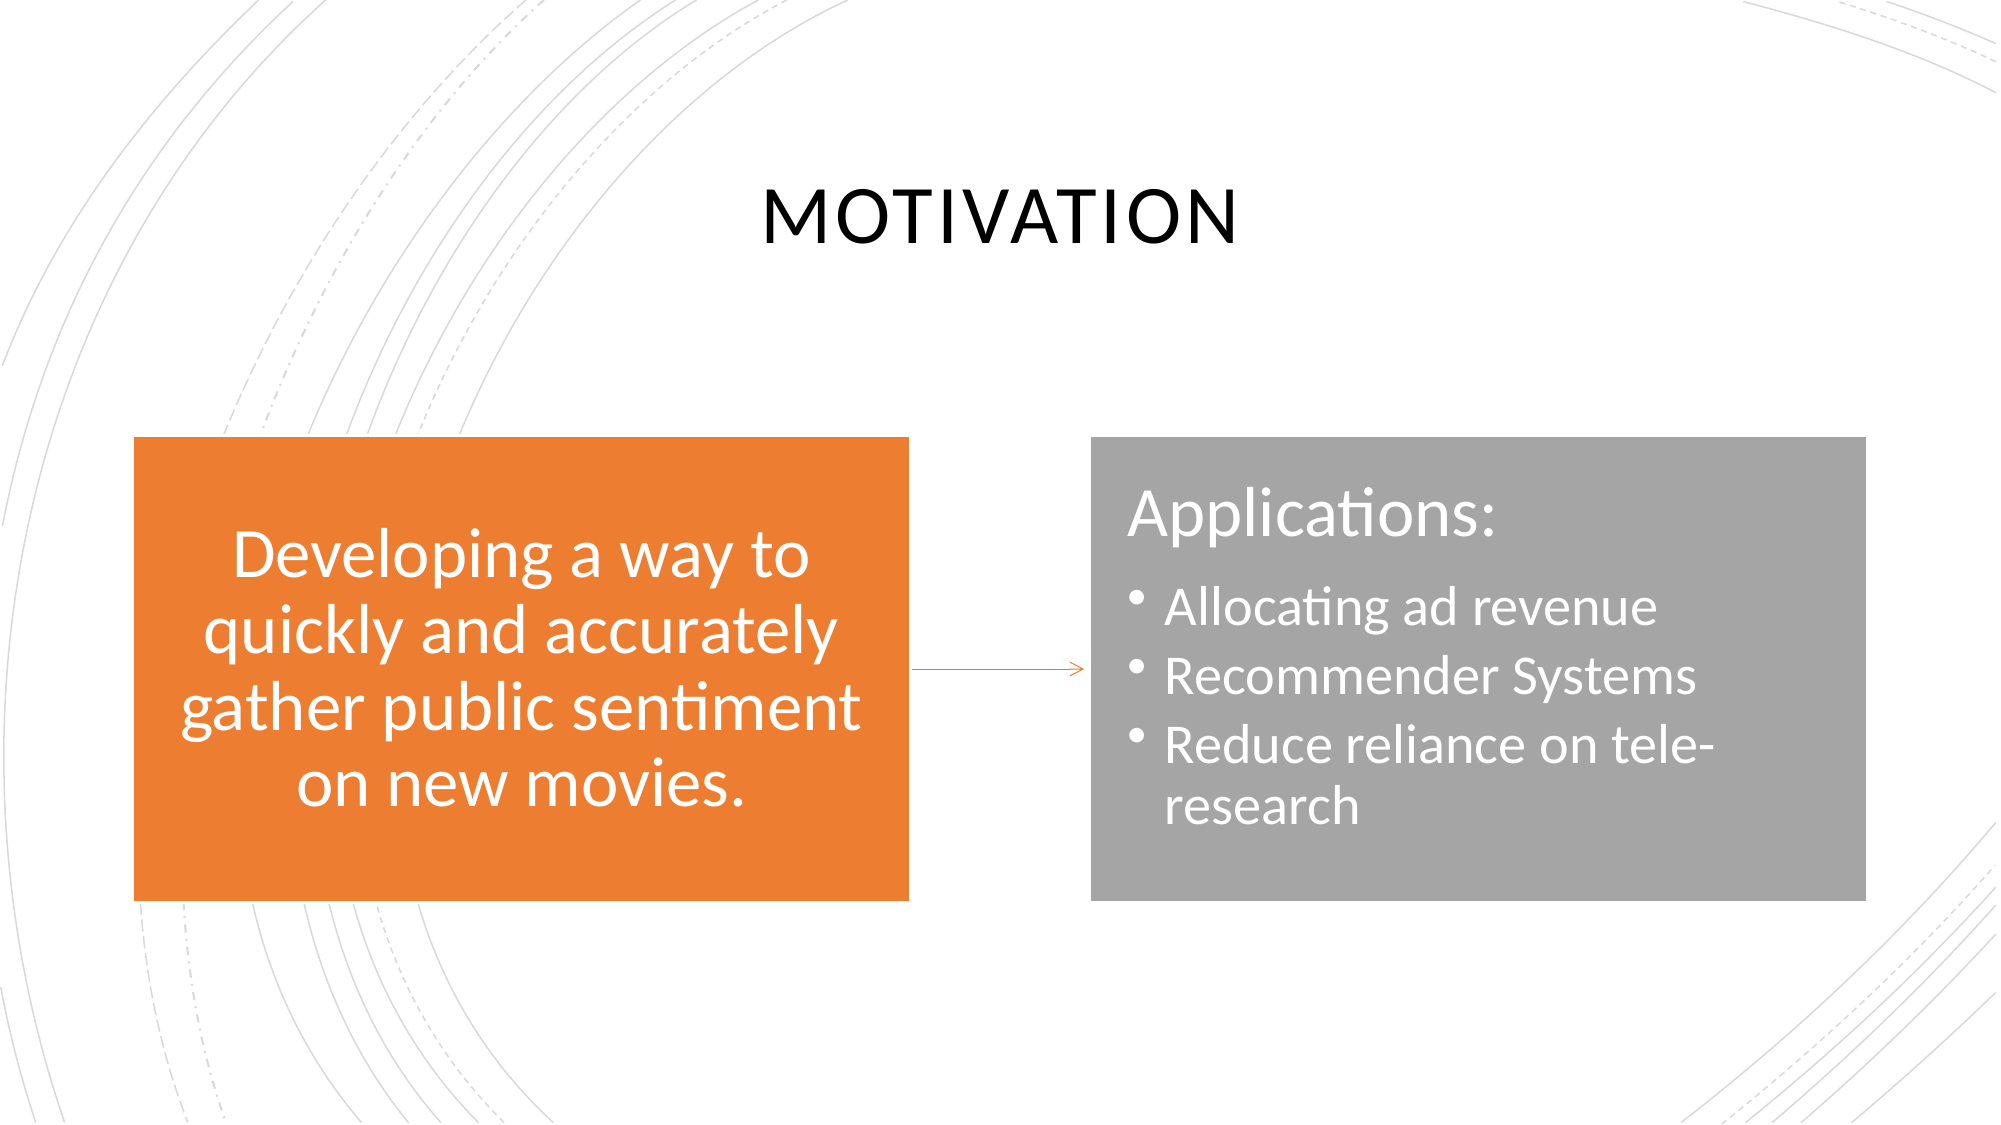

MOTIVATION

Developing a way to quickly and accurately gather public sentiment on new movies.
Applications:
Allocating ad revenue
Recommender Systems
Reduce reliance on tele-research